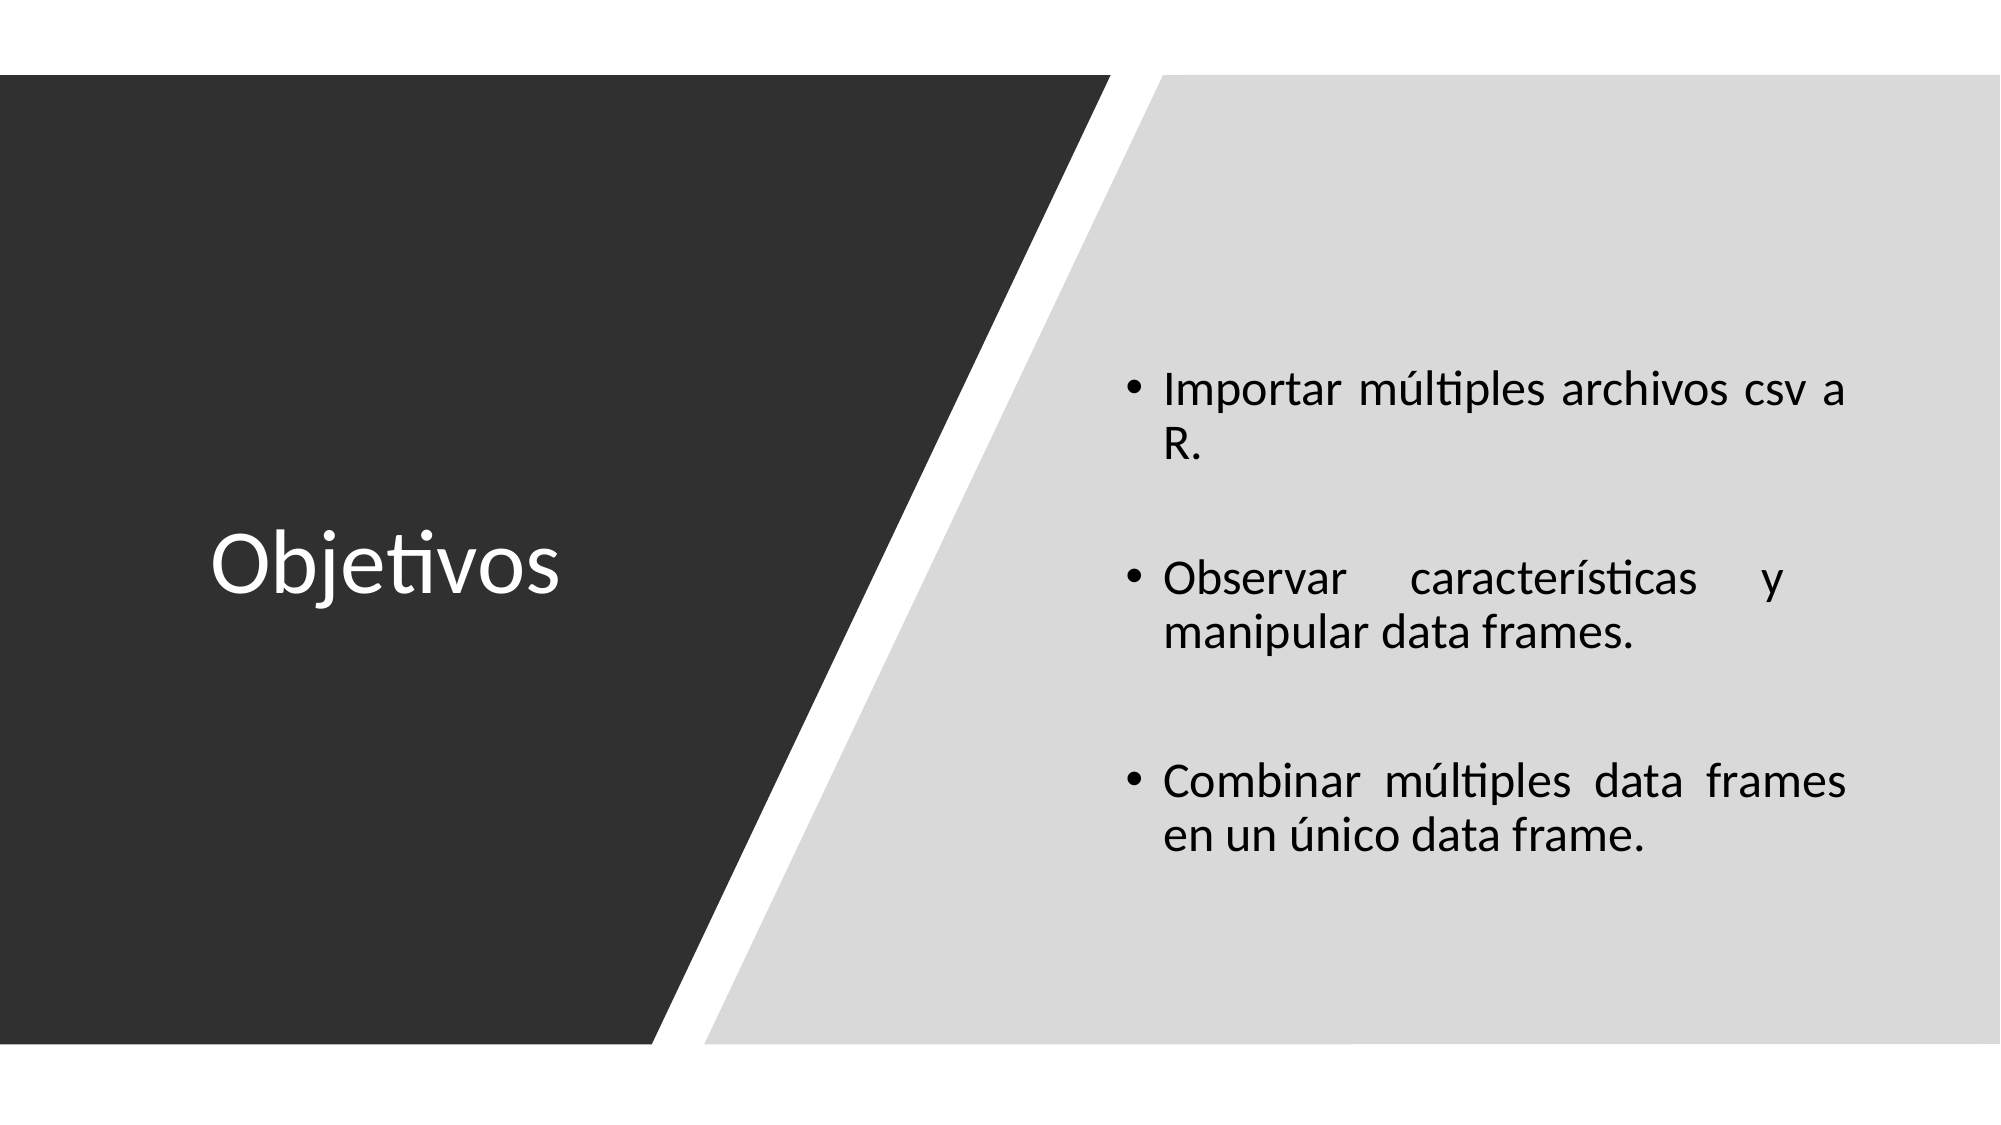

Importar múltiples archivos csv a R.
Observar características y
manipular data frames.

Combinar múltiples data frames en un único data frame.
# Objetivos